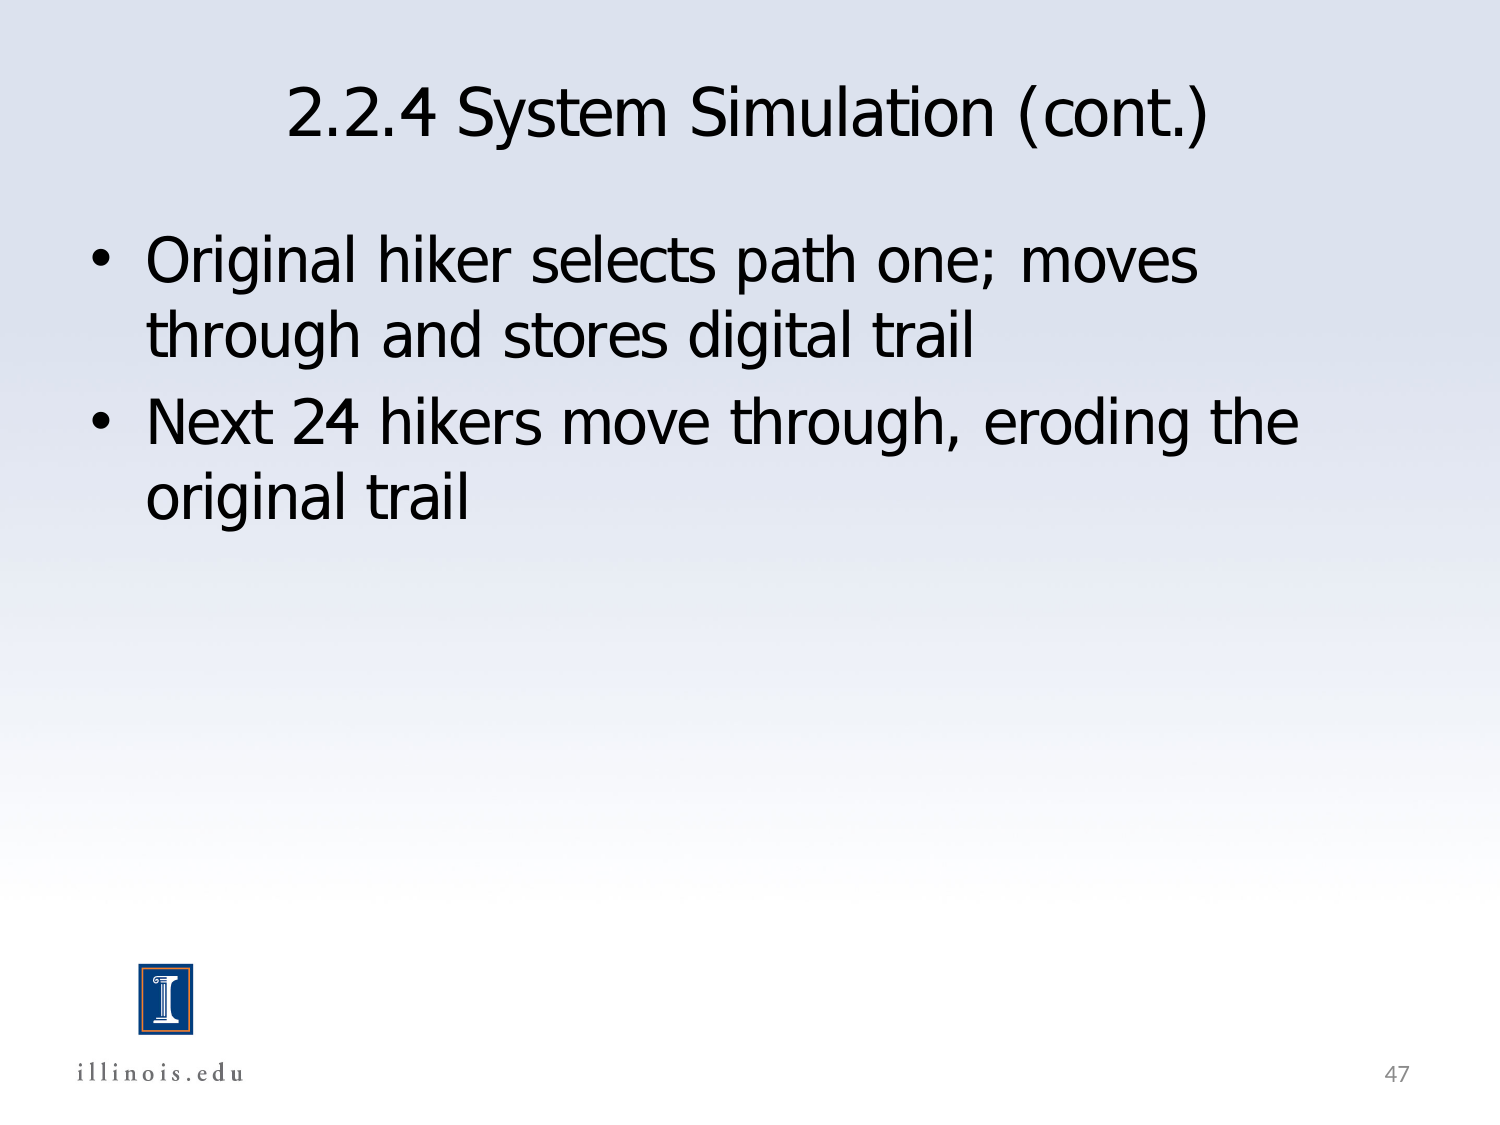

# 2.2.4 System Simulation (cont.)
Original hiker selects path one; moves through and stores digital trail
Next 24 hikers move through, eroding the original trail

47